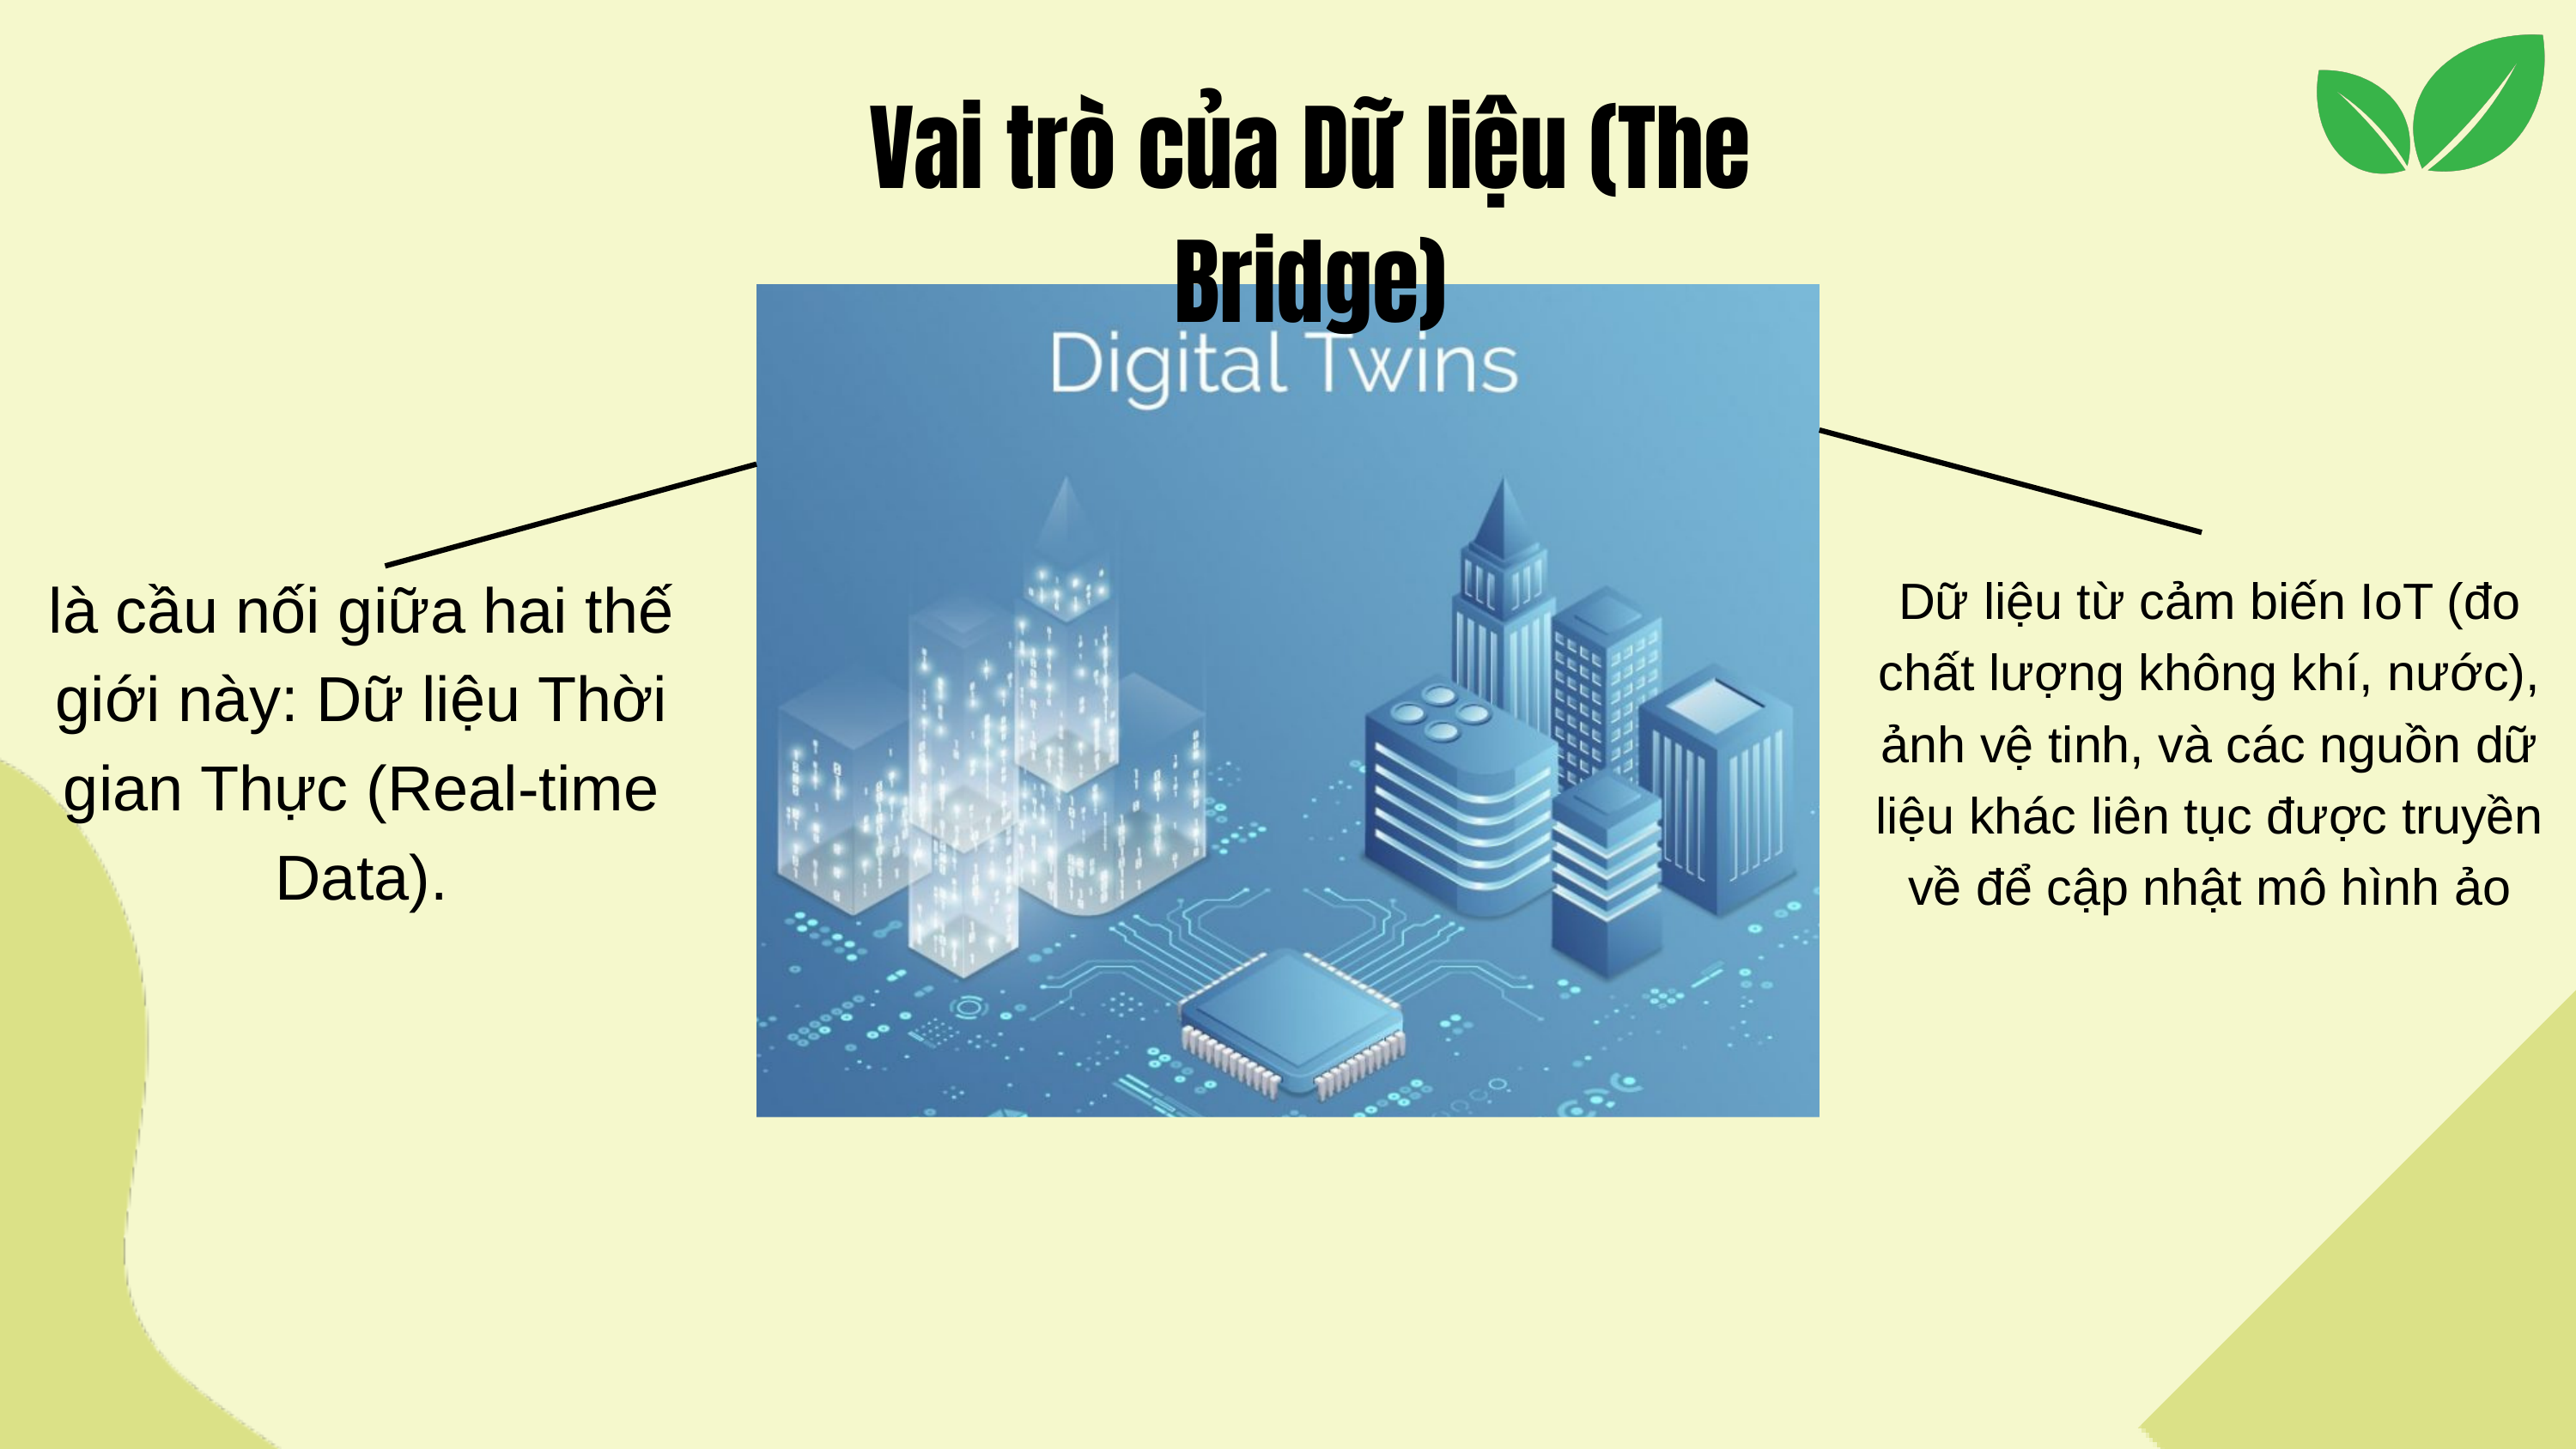

Vai trò của Dữ liệu (The Bridge)

là cầu nối giữa hai thế giới này: Dữ liệu Thời gian Thực (Real-time Data).
Dữ liệu từ cảm biến IoT (đo chất lượng không khí, nước), ảnh vệ tinh, và các nguồn dữ liệu khác liên tục được truyền về để cập nhật mô hình ảo